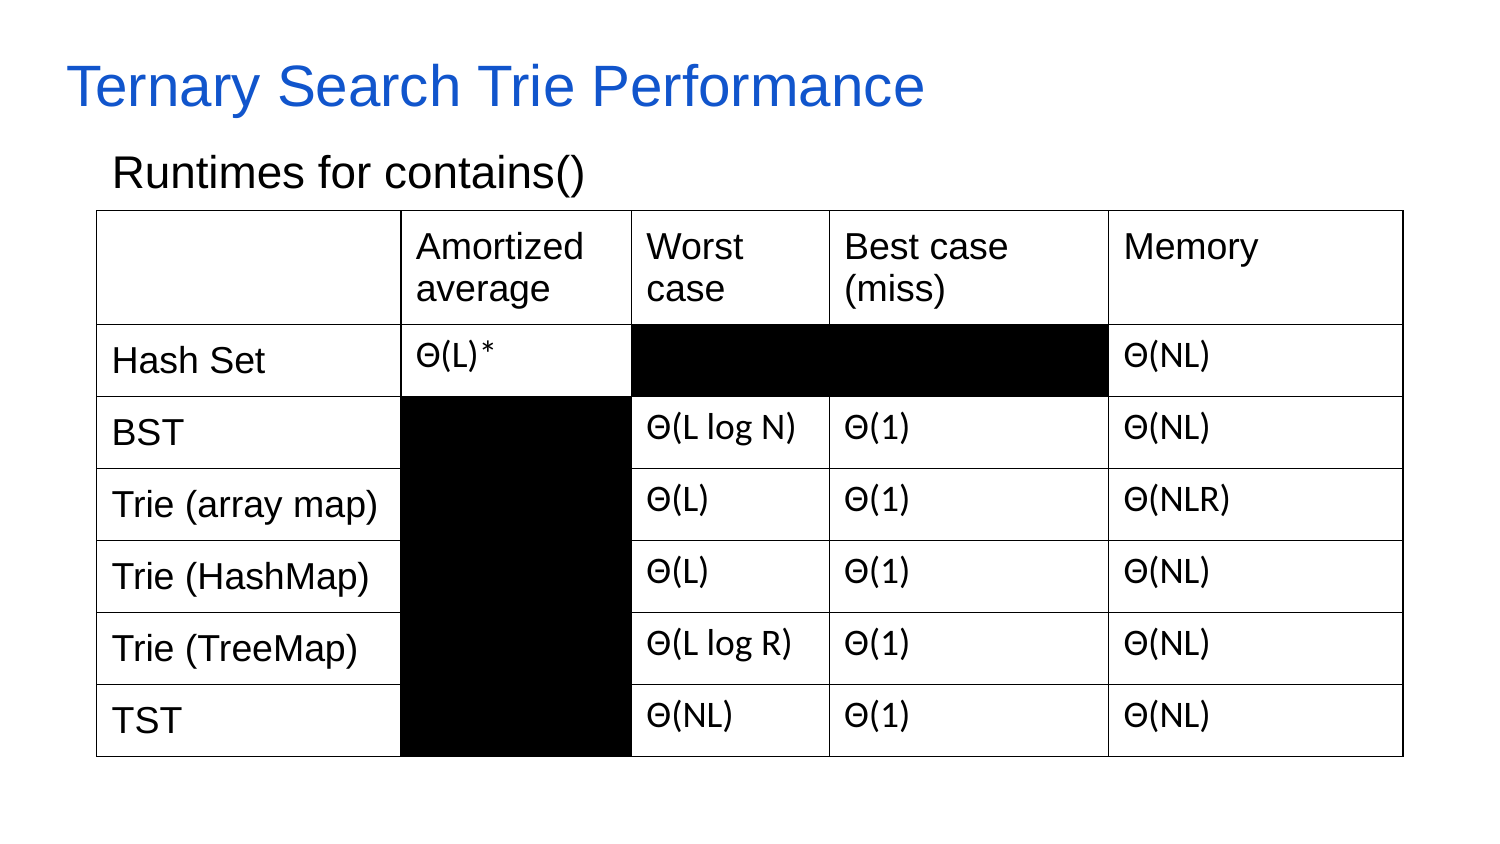

# Ternary Search Trie Performance
Runtimes for contains()
|  | Amortized average | Worst case | Best case (miss) | Memory |
| --- | --- | --- | --- | --- |
| Hash Set | Θ(L)\* |  |  | Θ(NL) |
| BST |  | Θ(L log N) | Θ(1) | Θ(NL) |
| Trie (array map) |  | Θ(L) | Θ(1) | Θ(NLR) |
| Trie (HashMap) |  | Θ(L) | Θ(1) | Θ(NL) |
| Trie (TreeMap) |  | Θ(L log R) | Θ(1) | Θ(NL) |
| TST |  | Θ(NL) | Θ(1) | Θ(NL) |